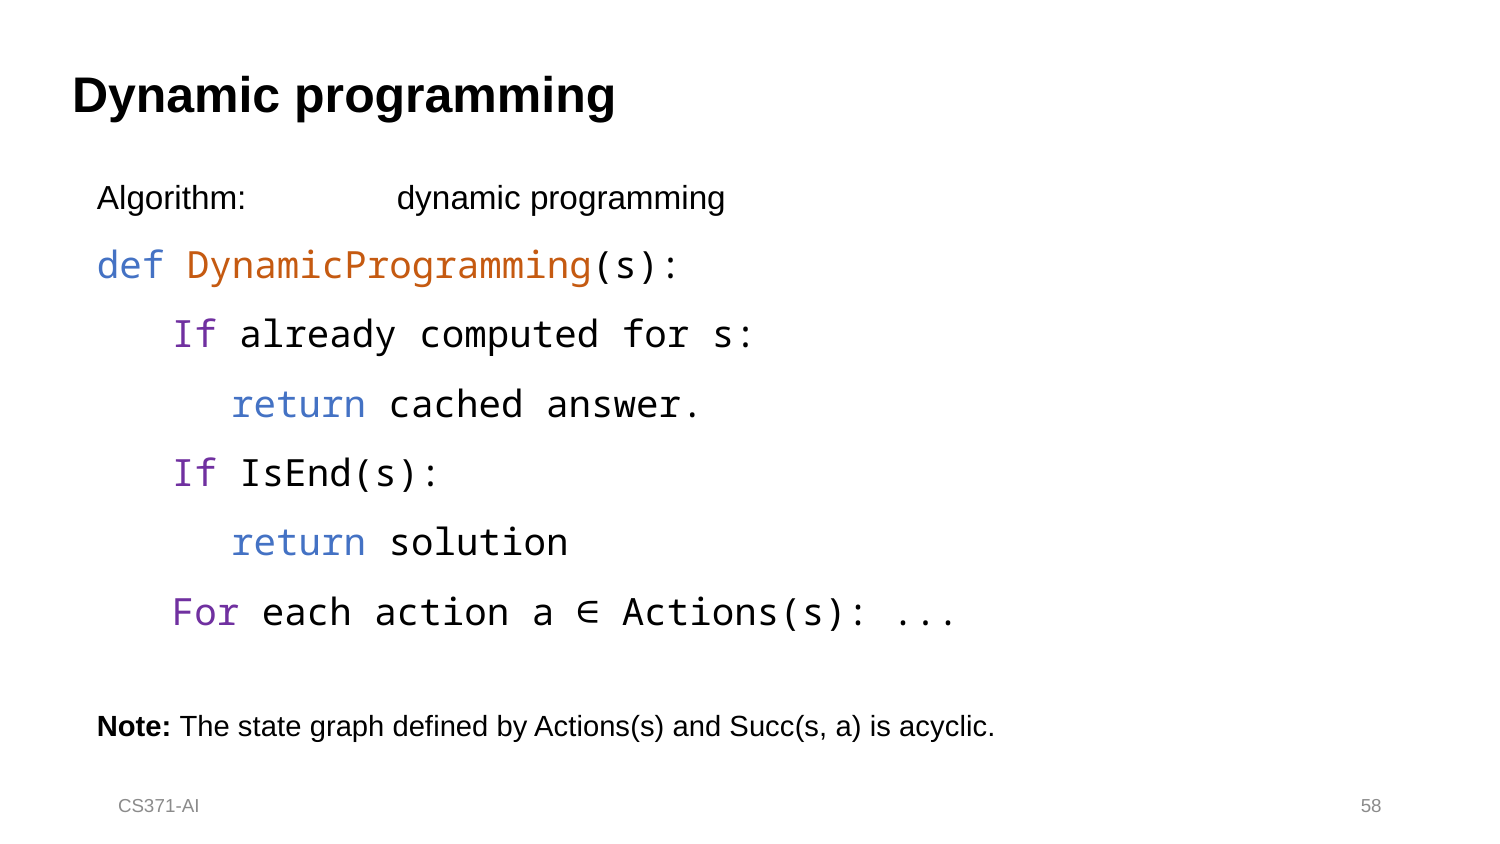

Dynamic programming
Algorithm:	dynamic programming
def DynamicProgramming(s):
If already computed for s:
	return cached answer.
If IsEnd(s):
	return solution
For each action a ∈ Actions(s): ...
Note: The state graph defined by Actions(s) and Succ(s, a) is acyclic.
CS371-AI
58